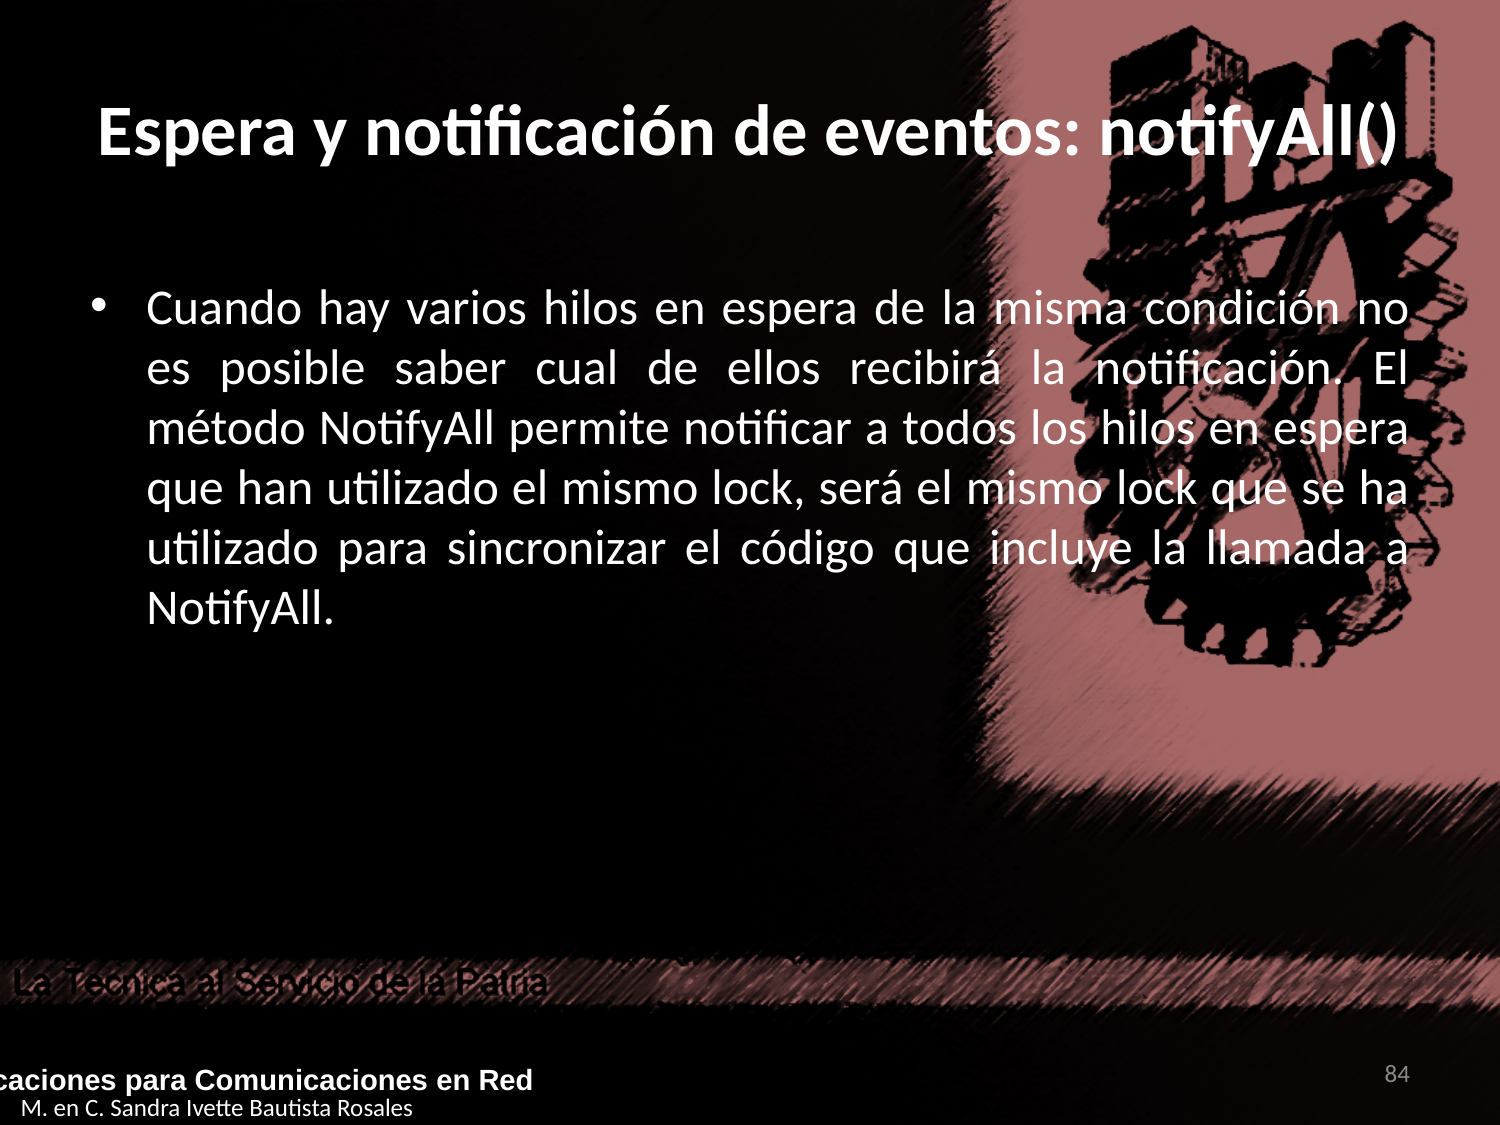

# Espera y notificación de eventos: notifyAll()
Cuando hay varios hilos en espera de la misma condición no es posible saber cual de ellos recibirá la notificación. El método NotifyAll permite notificar a todos los hilos en espera que han utilizado el mismo lock, será el mismo lock que se ha utilizado para sincronizar el código que incluye la llamada a NotifyAll.
84
Aplicaciones para Comunicaciones en Red
M. en C. Sandra Ivette Bautista Rosales